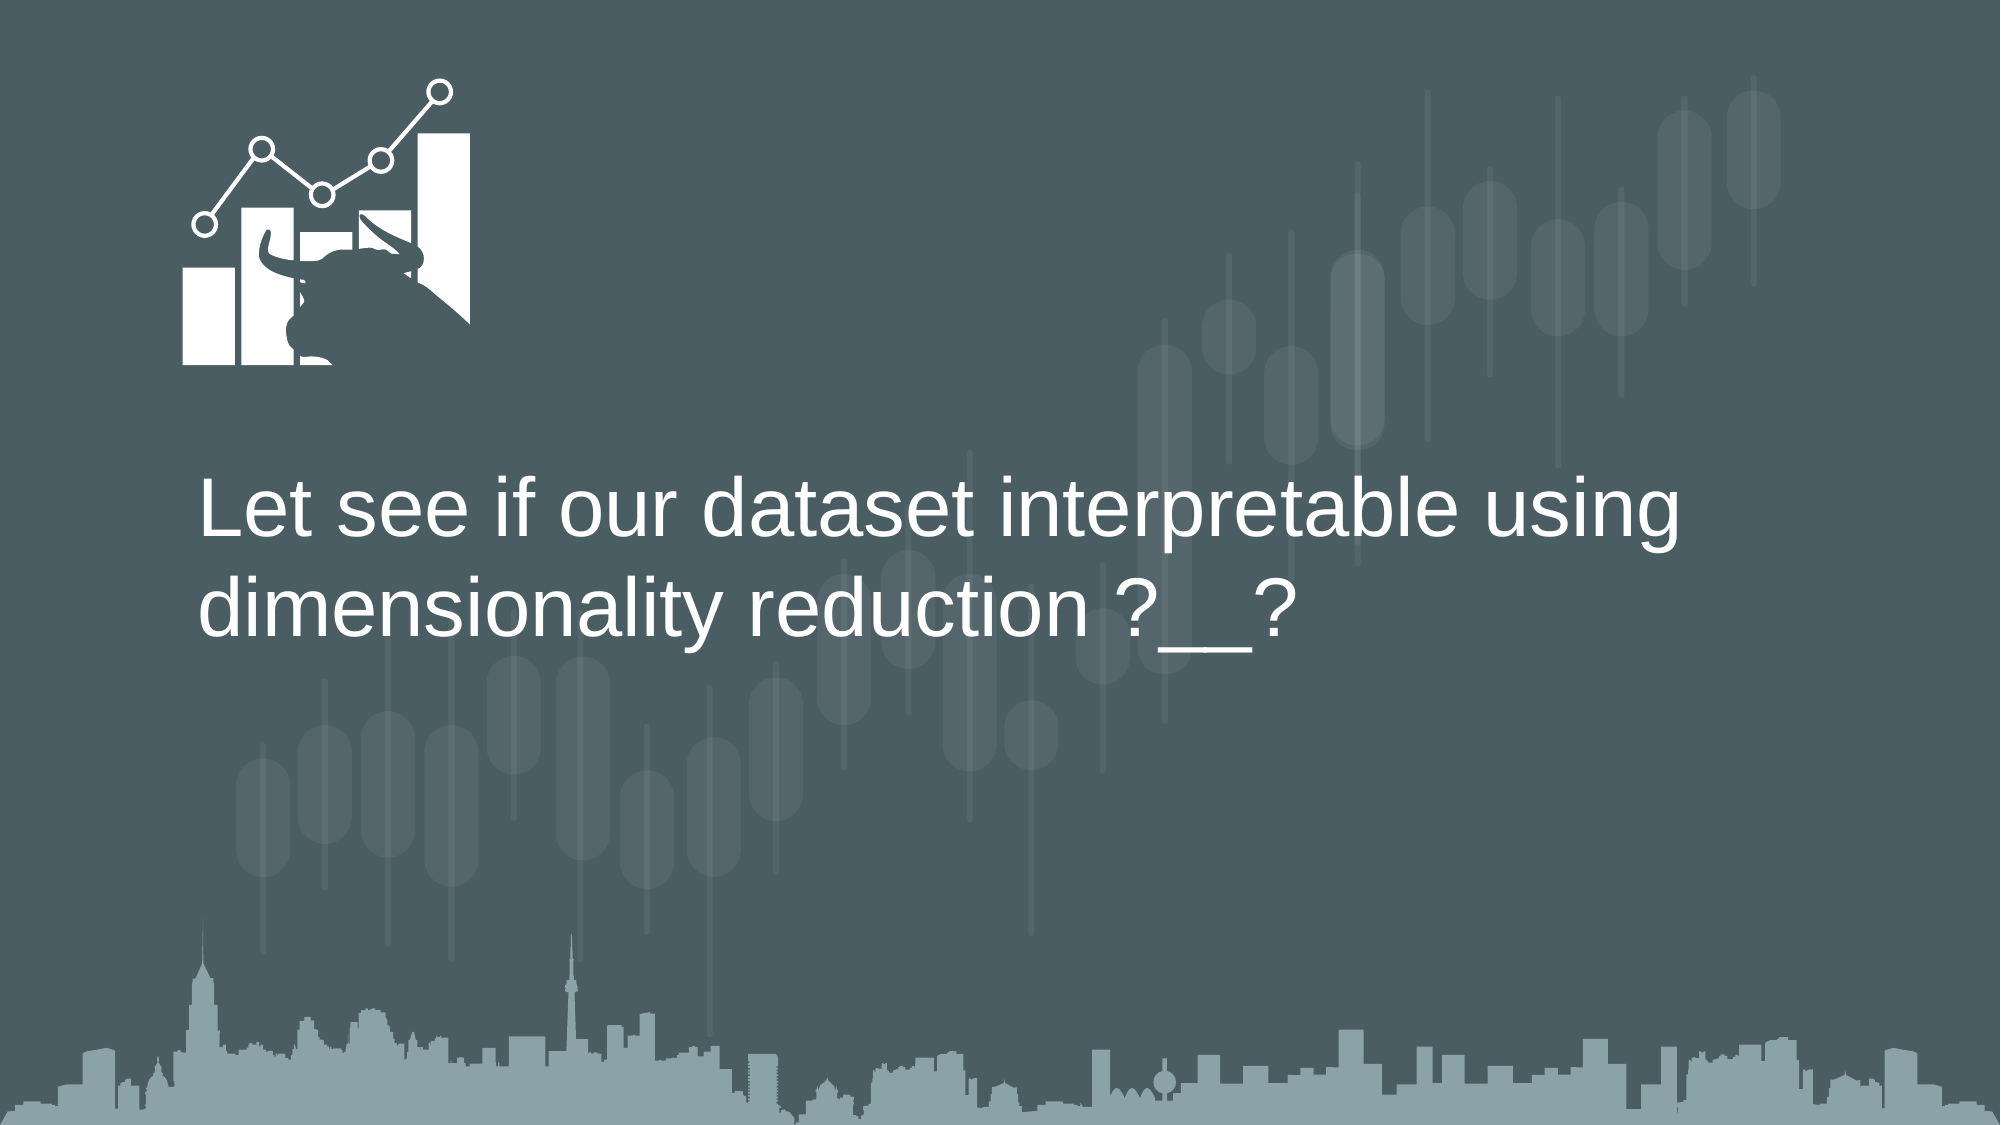

Let see if our dataset interpretable using dimensionality reduction ?__?